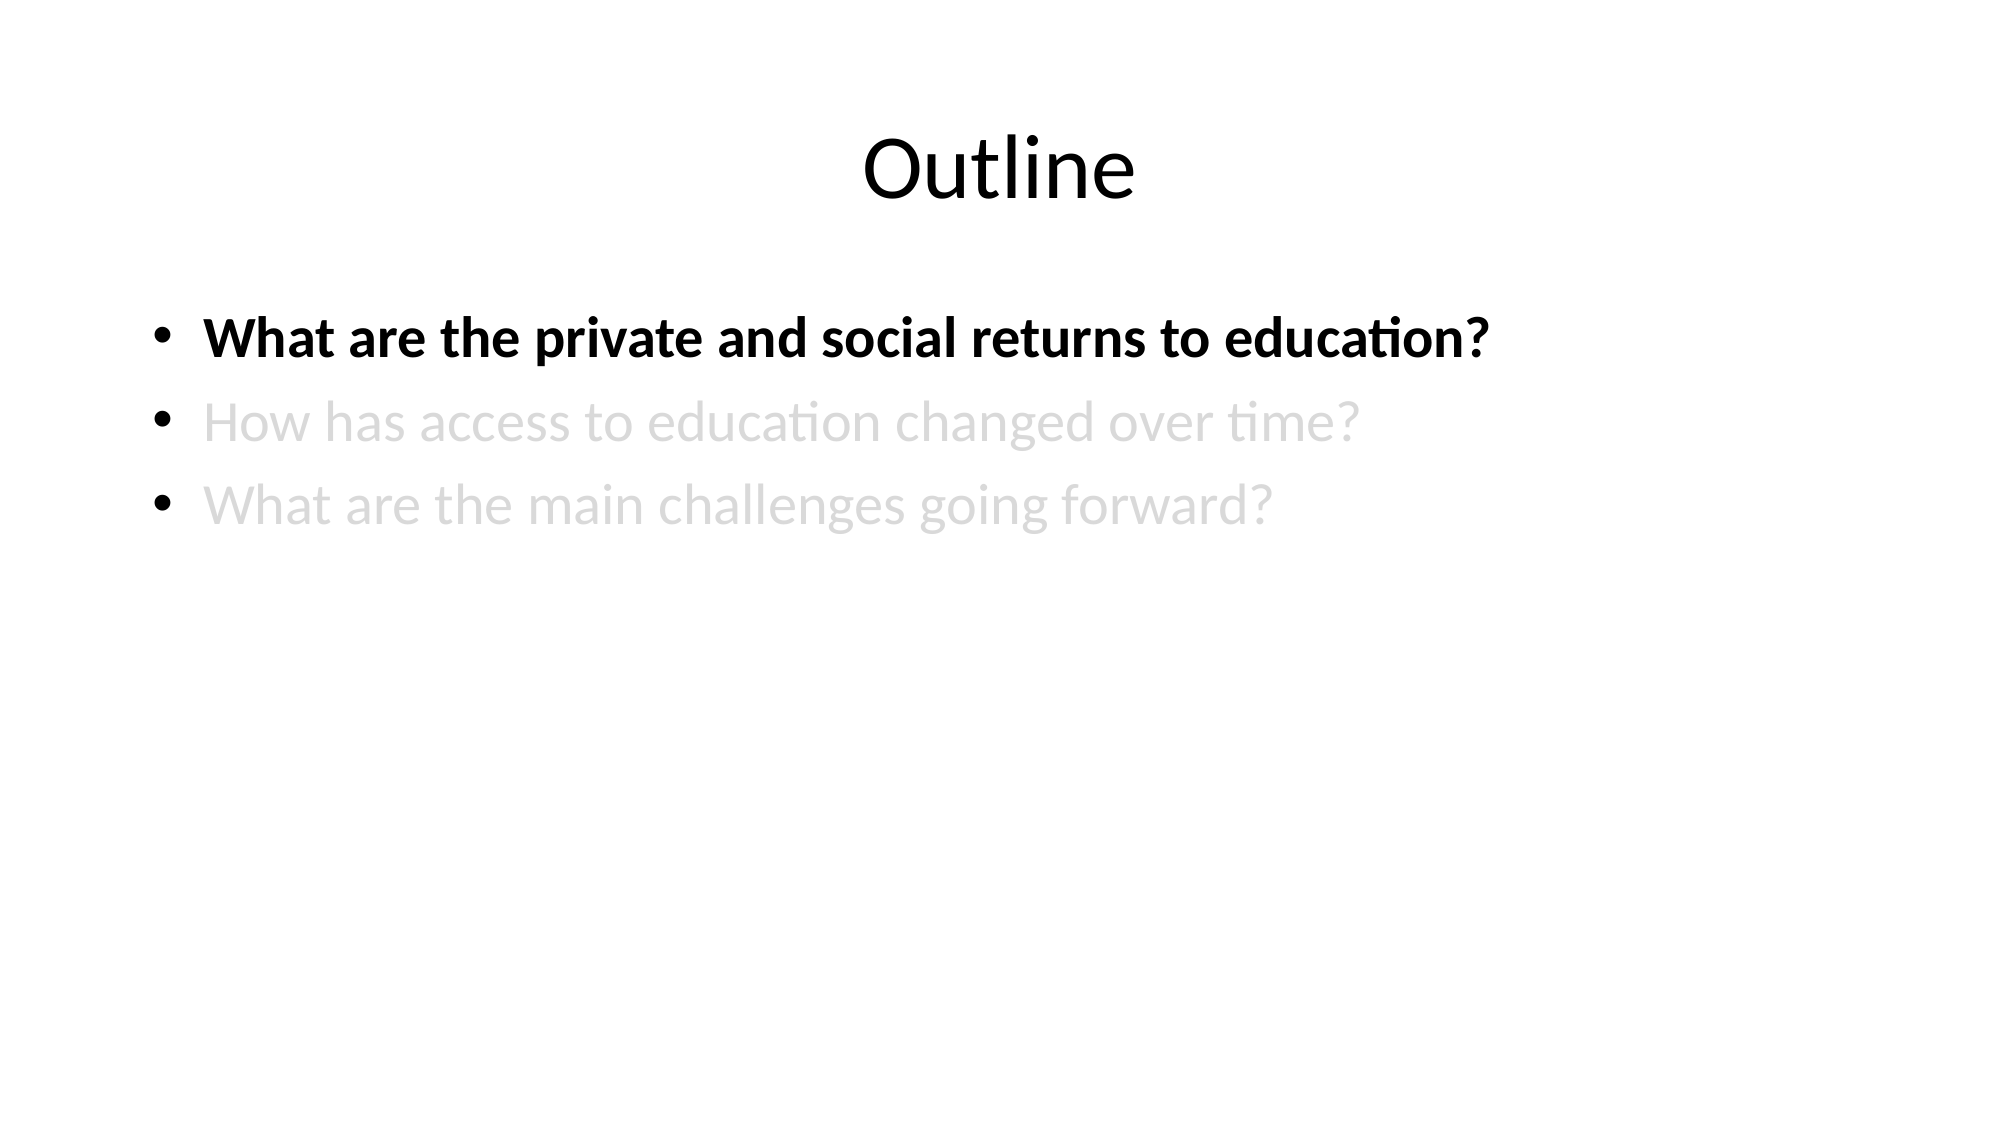

# Outline
 What are the private and social returns to education?
 How has access to education changed over time?
 What are the main challenges going forward?